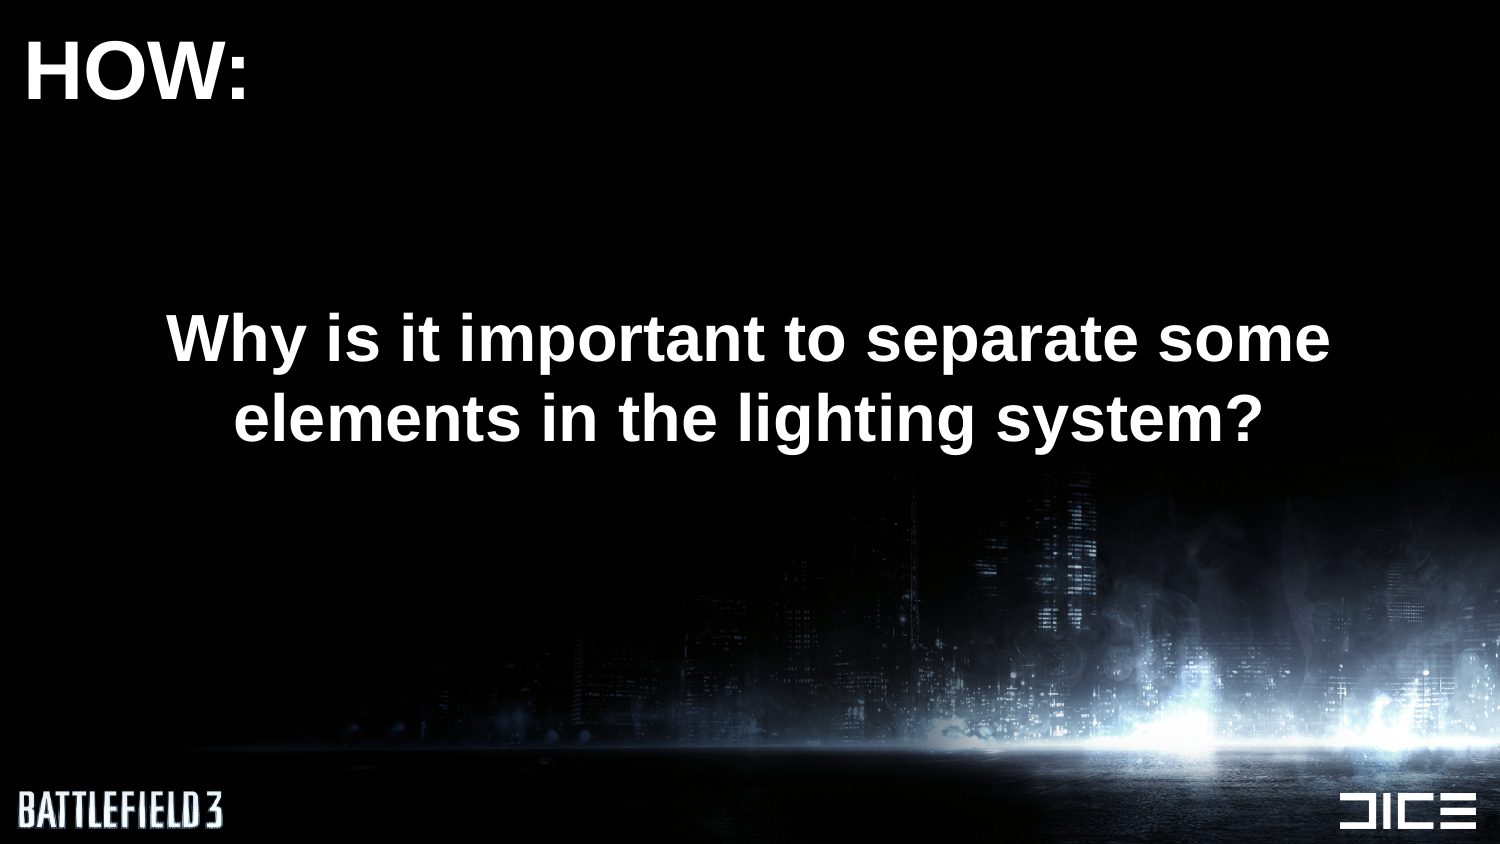

# HOW:
Why is it important to separate some elements in the lighting system?